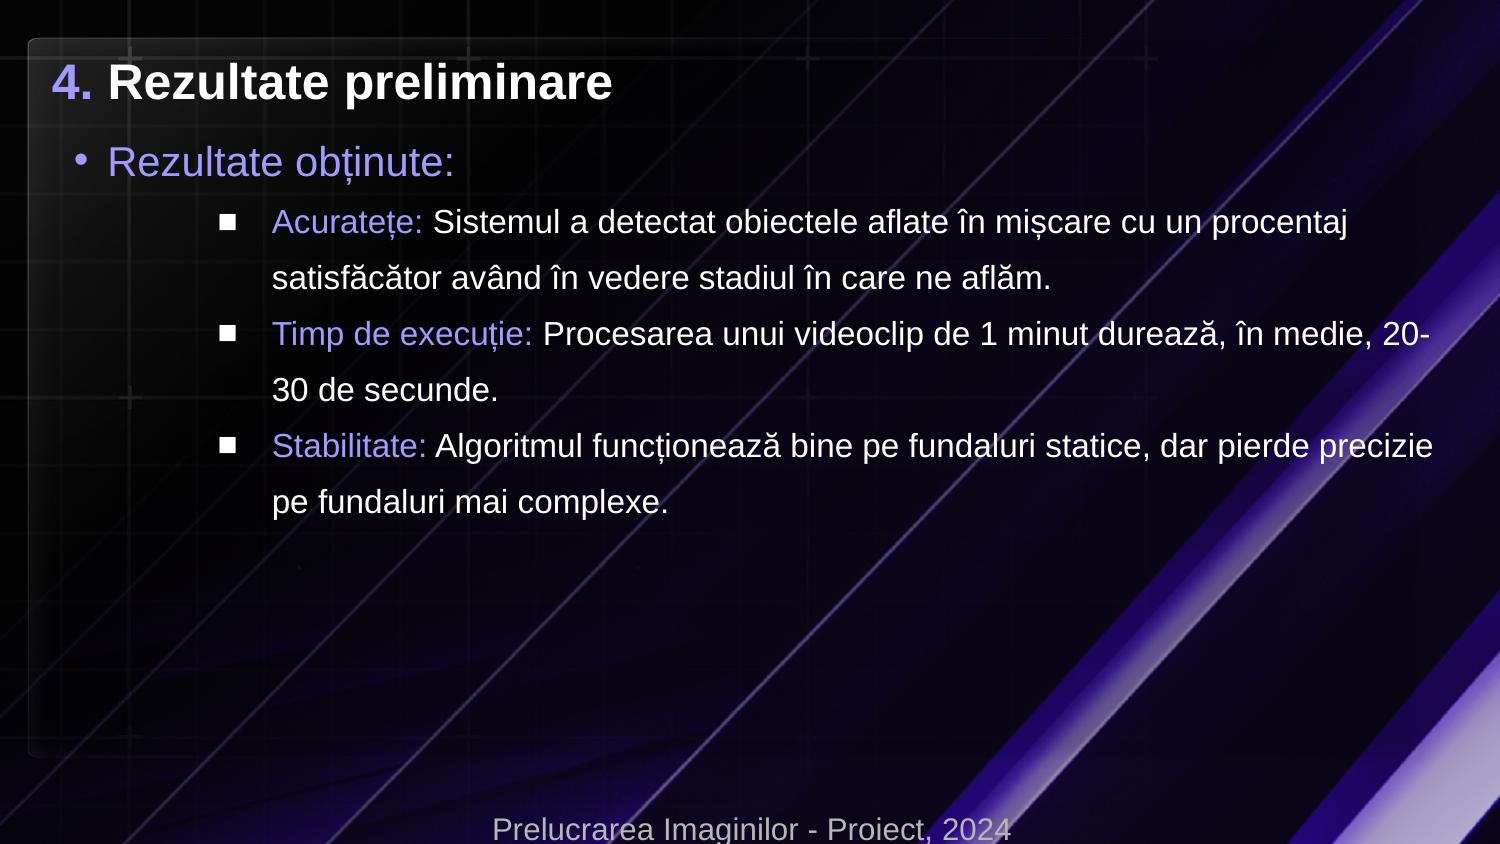

4. Rezultate preliminare
Rezultate obținute:
Acuratețe: Sistemul a detectat obiectele aflate în mișcare cu un procentaj satisfăcător având în vedere stadiul în care ne aflăm.
Timp de execuție: Procesarea unui videoclip de 1 minut durează, în medie, 20-30 de secunde.
Stabilitate: Algoritmul funcționează bine pe fundaluri statice, dar pierde precizie pe fundaluri mai complexe.
Prelucrarea Imaginilor - Proiect, 2024